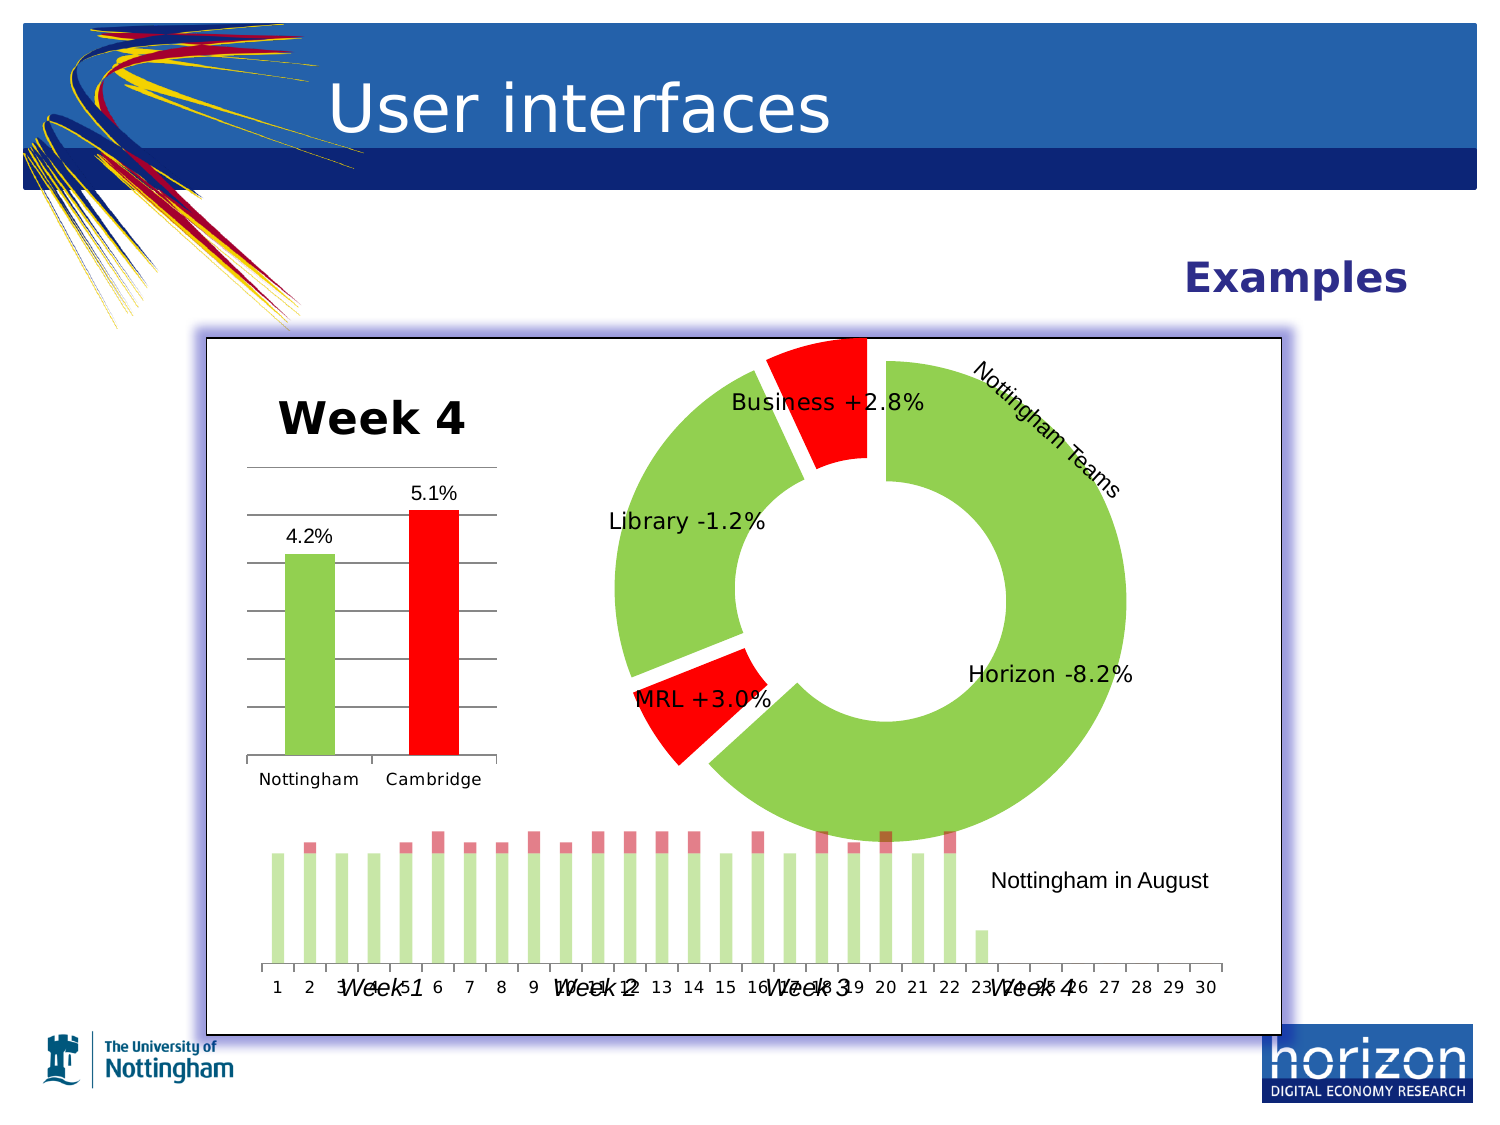

# User interfaces
Examples

### Chart

| Category | Sales |
|---|---|
| Horizon -8.2% | 0.11 |
| MRL +3.0% | 0.01 |
| Library -1.2% | 0.042 |
| Business +2.8% | 0.012 |

### Chart: Week 4

| Category | Energy |
|---|---|
| Nottingham | 0.042 |
| Cambridge | 0.051 |
Nottingham Teams

### Chart

| Category | Series 1 | Series 2 |
|---|---|---|
| 1.0 | 10.0 | 0.0 |
| 2.0 | 10.0 | 1.0 |
| 3.0 | 10.0 | 0.0 |
| 4.0 | 10.0 | 0.0 |
| 5.0 | 10.0 | 1.0 |
| 6.0 | 10.0 | 2.0 |
| 7.0 | 10.0 | 1.0 |
| 8.0 | 10.0 | 1.0 |
| 9.0 | 10.0 | 2.0 |
| 10.0 | 10.0 | 1.0 |
| 11.0 | 10.0 | 2.0 |
| 12.0 | 10.0 | 2.0 |
| 13.0 | 10.0 | 2.0 |
| 14.0 | 10.0 | 2.0 |
| 15.0 | 10.0 | 0.0 |
| 16.0 | 10.0 | 2.0 |
| 17.0 | 10.0 | 0.0 |
| 18.0 | 10.0 | 2.0 |
| 19.0 | 10.0 | 1.0 |
| 20.0 | 10.0 | 2.0 |
| 21.0 | 10.0 | 0.0 |
| 22.0 | 10.0 | 2.0 |
| 23.0 | 3.0 | 0.0 |
| 24.0 | 0.0 | 0.0 |
| 25.0 | 0.0 | 0.0 |
| 26.0 | 0.0 | 0.0 |
| 27.0 | 0.0 | 0.0 |
| 28.0 | 0.0 | 0.0 |
| 29.0 | 0.0 | 0.0 |
| 30.0 | 0.0 | 0.0 |
Nottingham in August
Week 1
Week 2
Week 3
Week 4